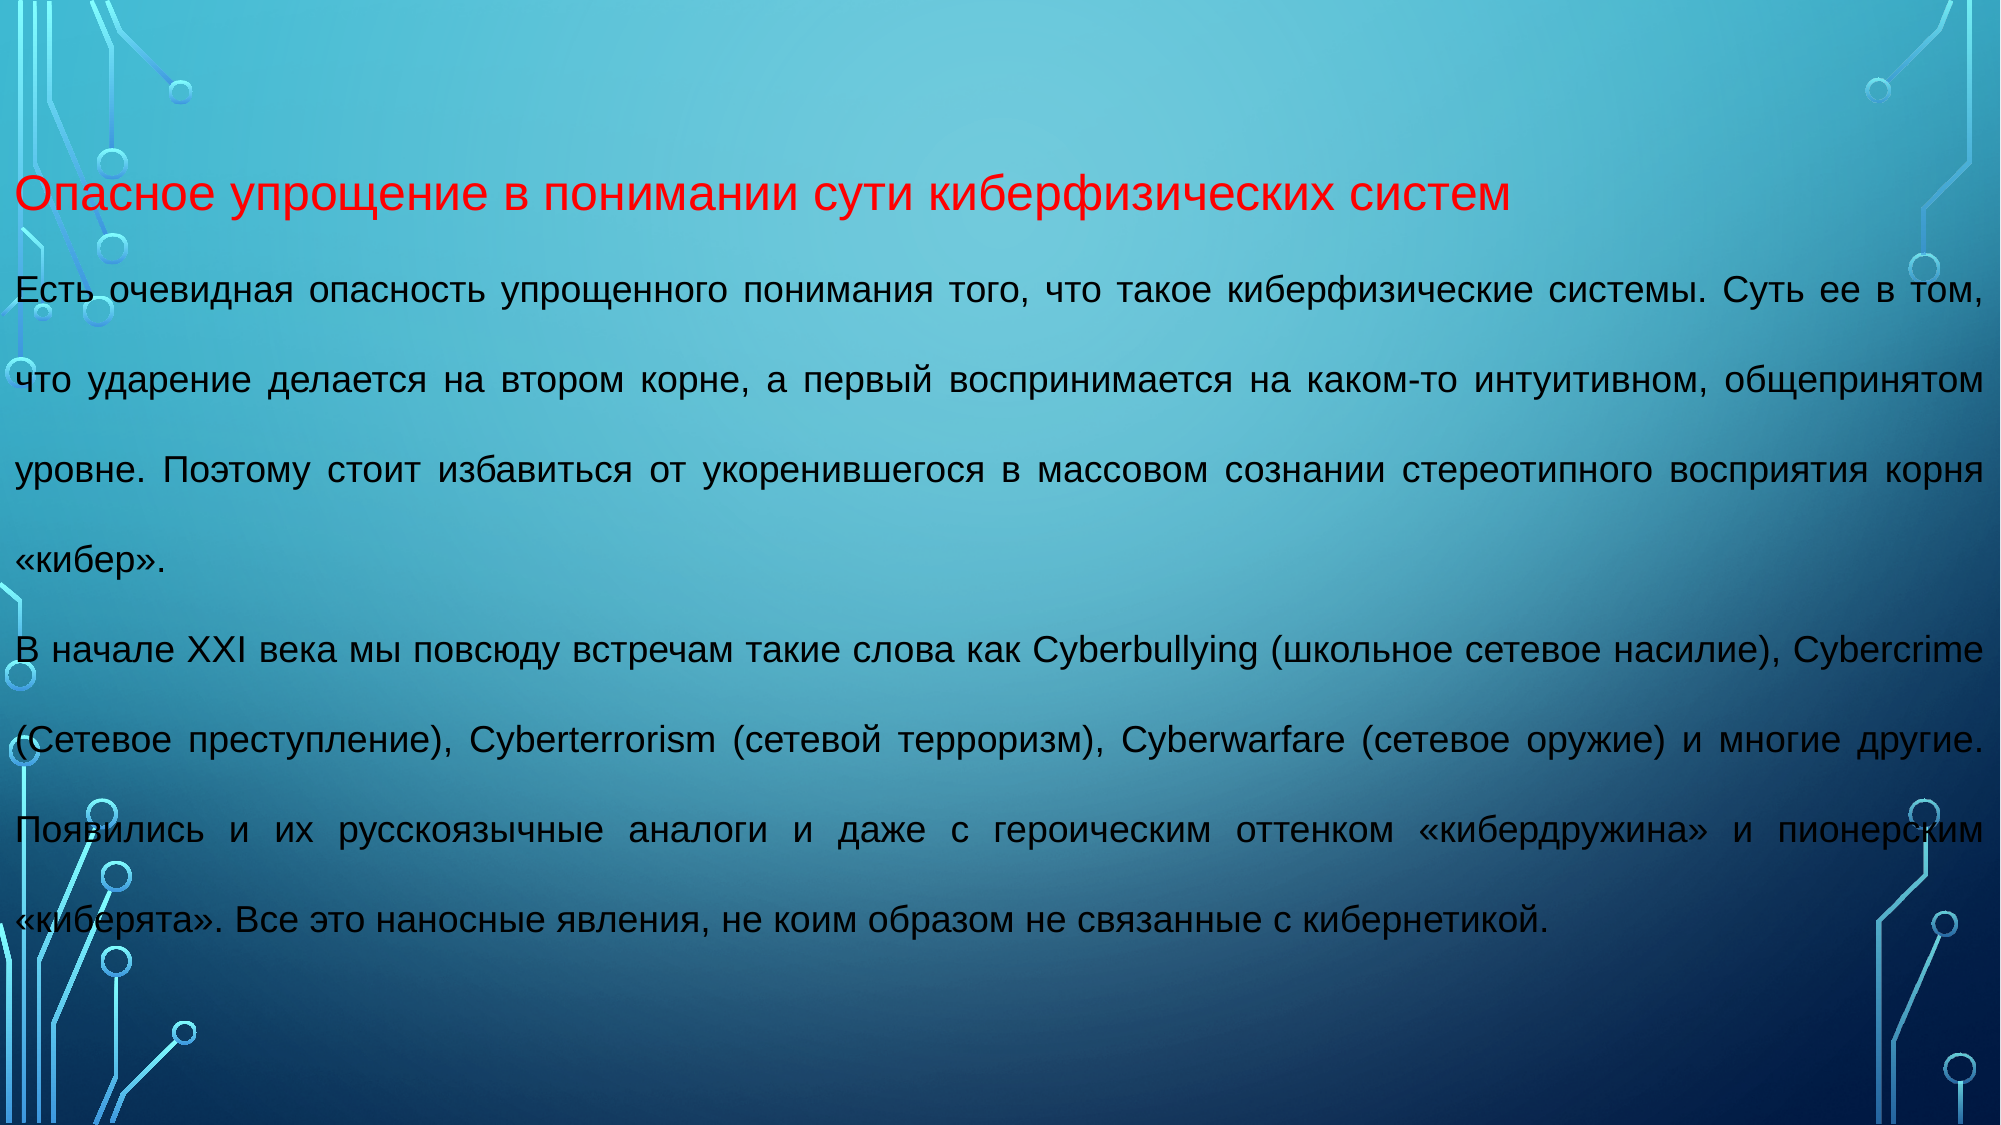

Опасное упрощение в понимании сути киберфизических систем
Есть очевидная опасность упрощенного понимания того, что такое киберфизические системы. Суть ее в том, что ударение делается на втором корне, а первый воспринимается на каком-то интуитивном, общепринятом уровне. Поэтому стоит избавиться от укоренившегося в массовом сознании стереотипного восприятия корня «кибер».
В начале XXI века мы повсюду встречам такие слова как Cyberbullying (школьное сетевое насилие), Cybercrime (Сетевое преступление), Cyberterrorism (сетевой терроризм), Cyberwarfare (сетевое оружие) и многие другие. Появились и их русскоязычные аналоги и даже с героическим оттенком «кибердружина» и пионерским «киберята». Все это наносные явления, не коим образом не связанные с кибернетикой.